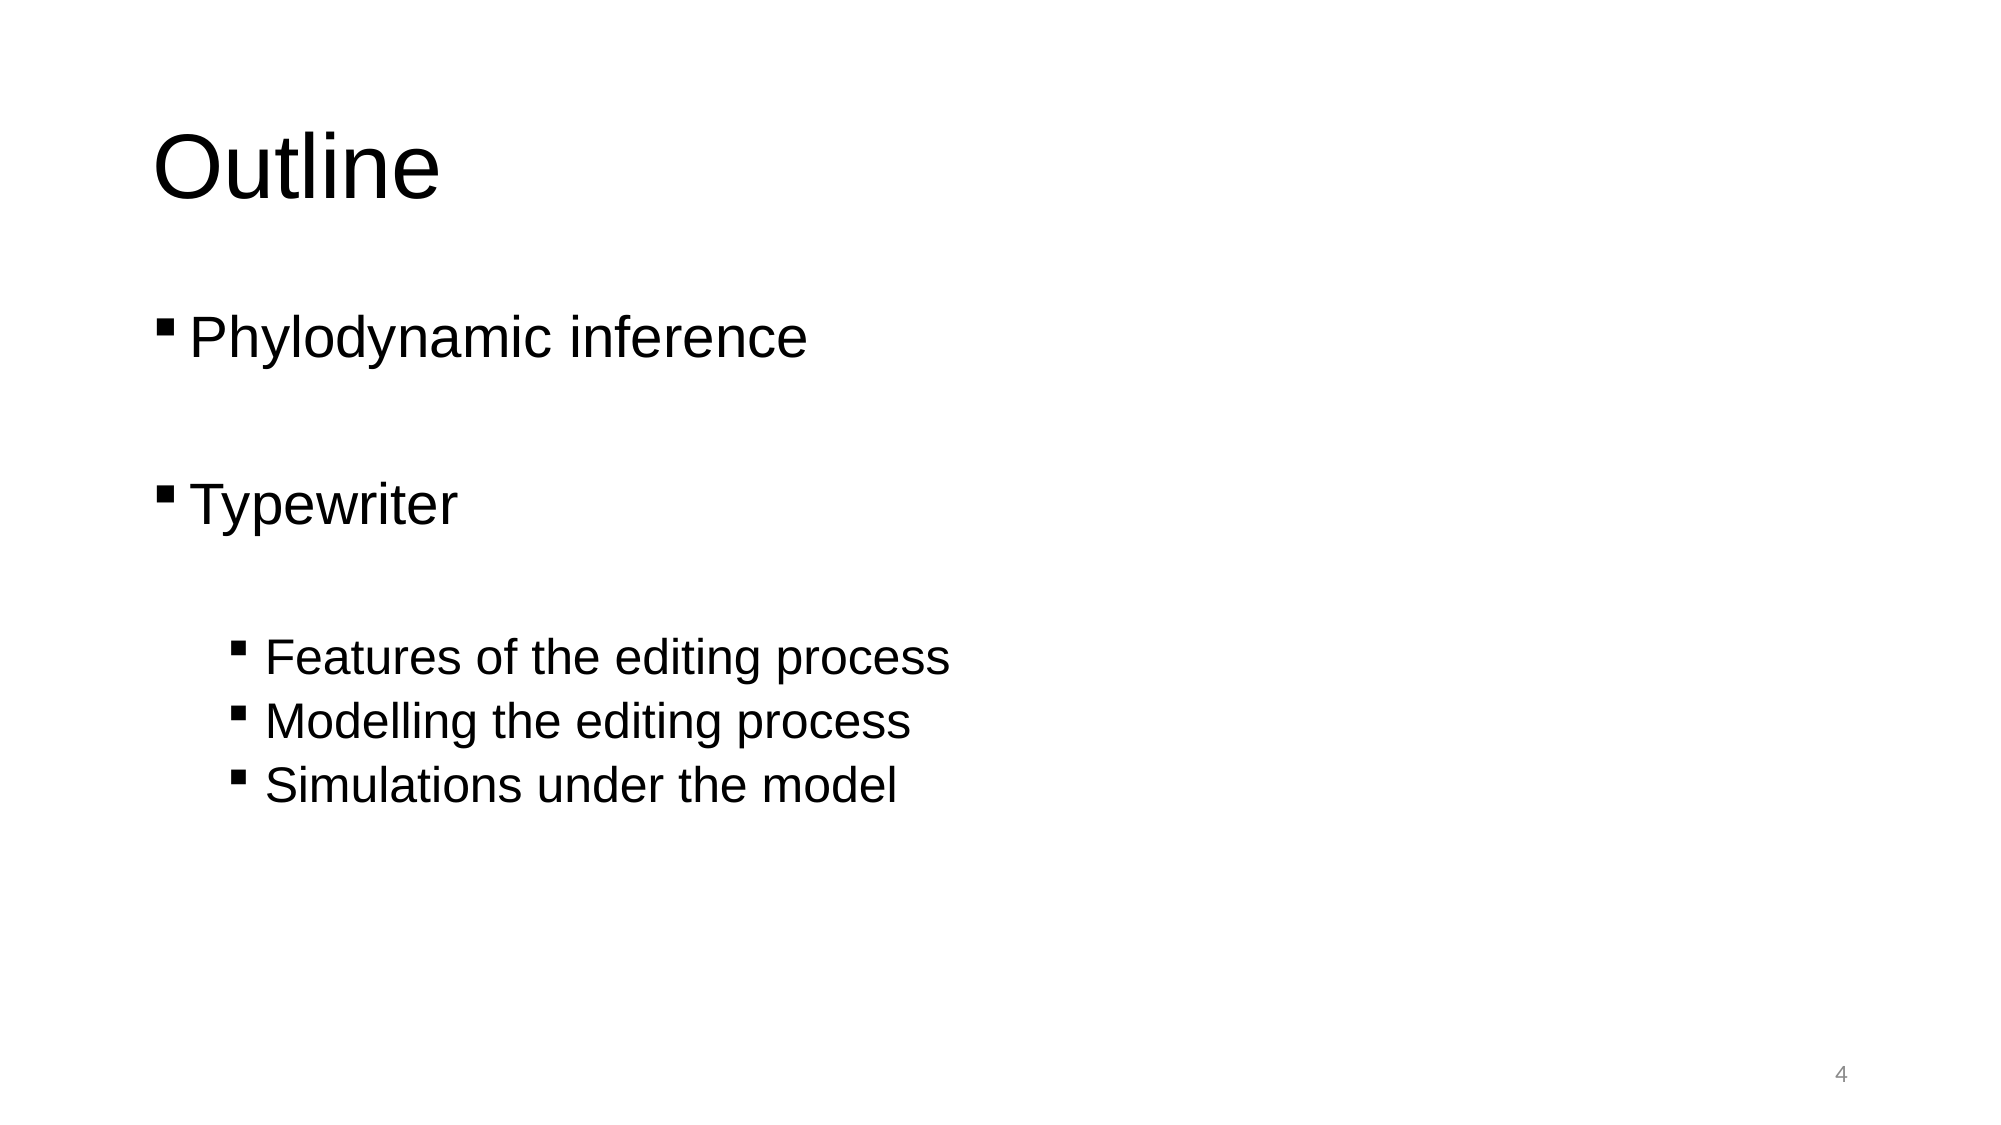

Outline
Phylodynamic inference

Typewriter

Features of the editing process
Modelling the editing process
Simulations under the model

4